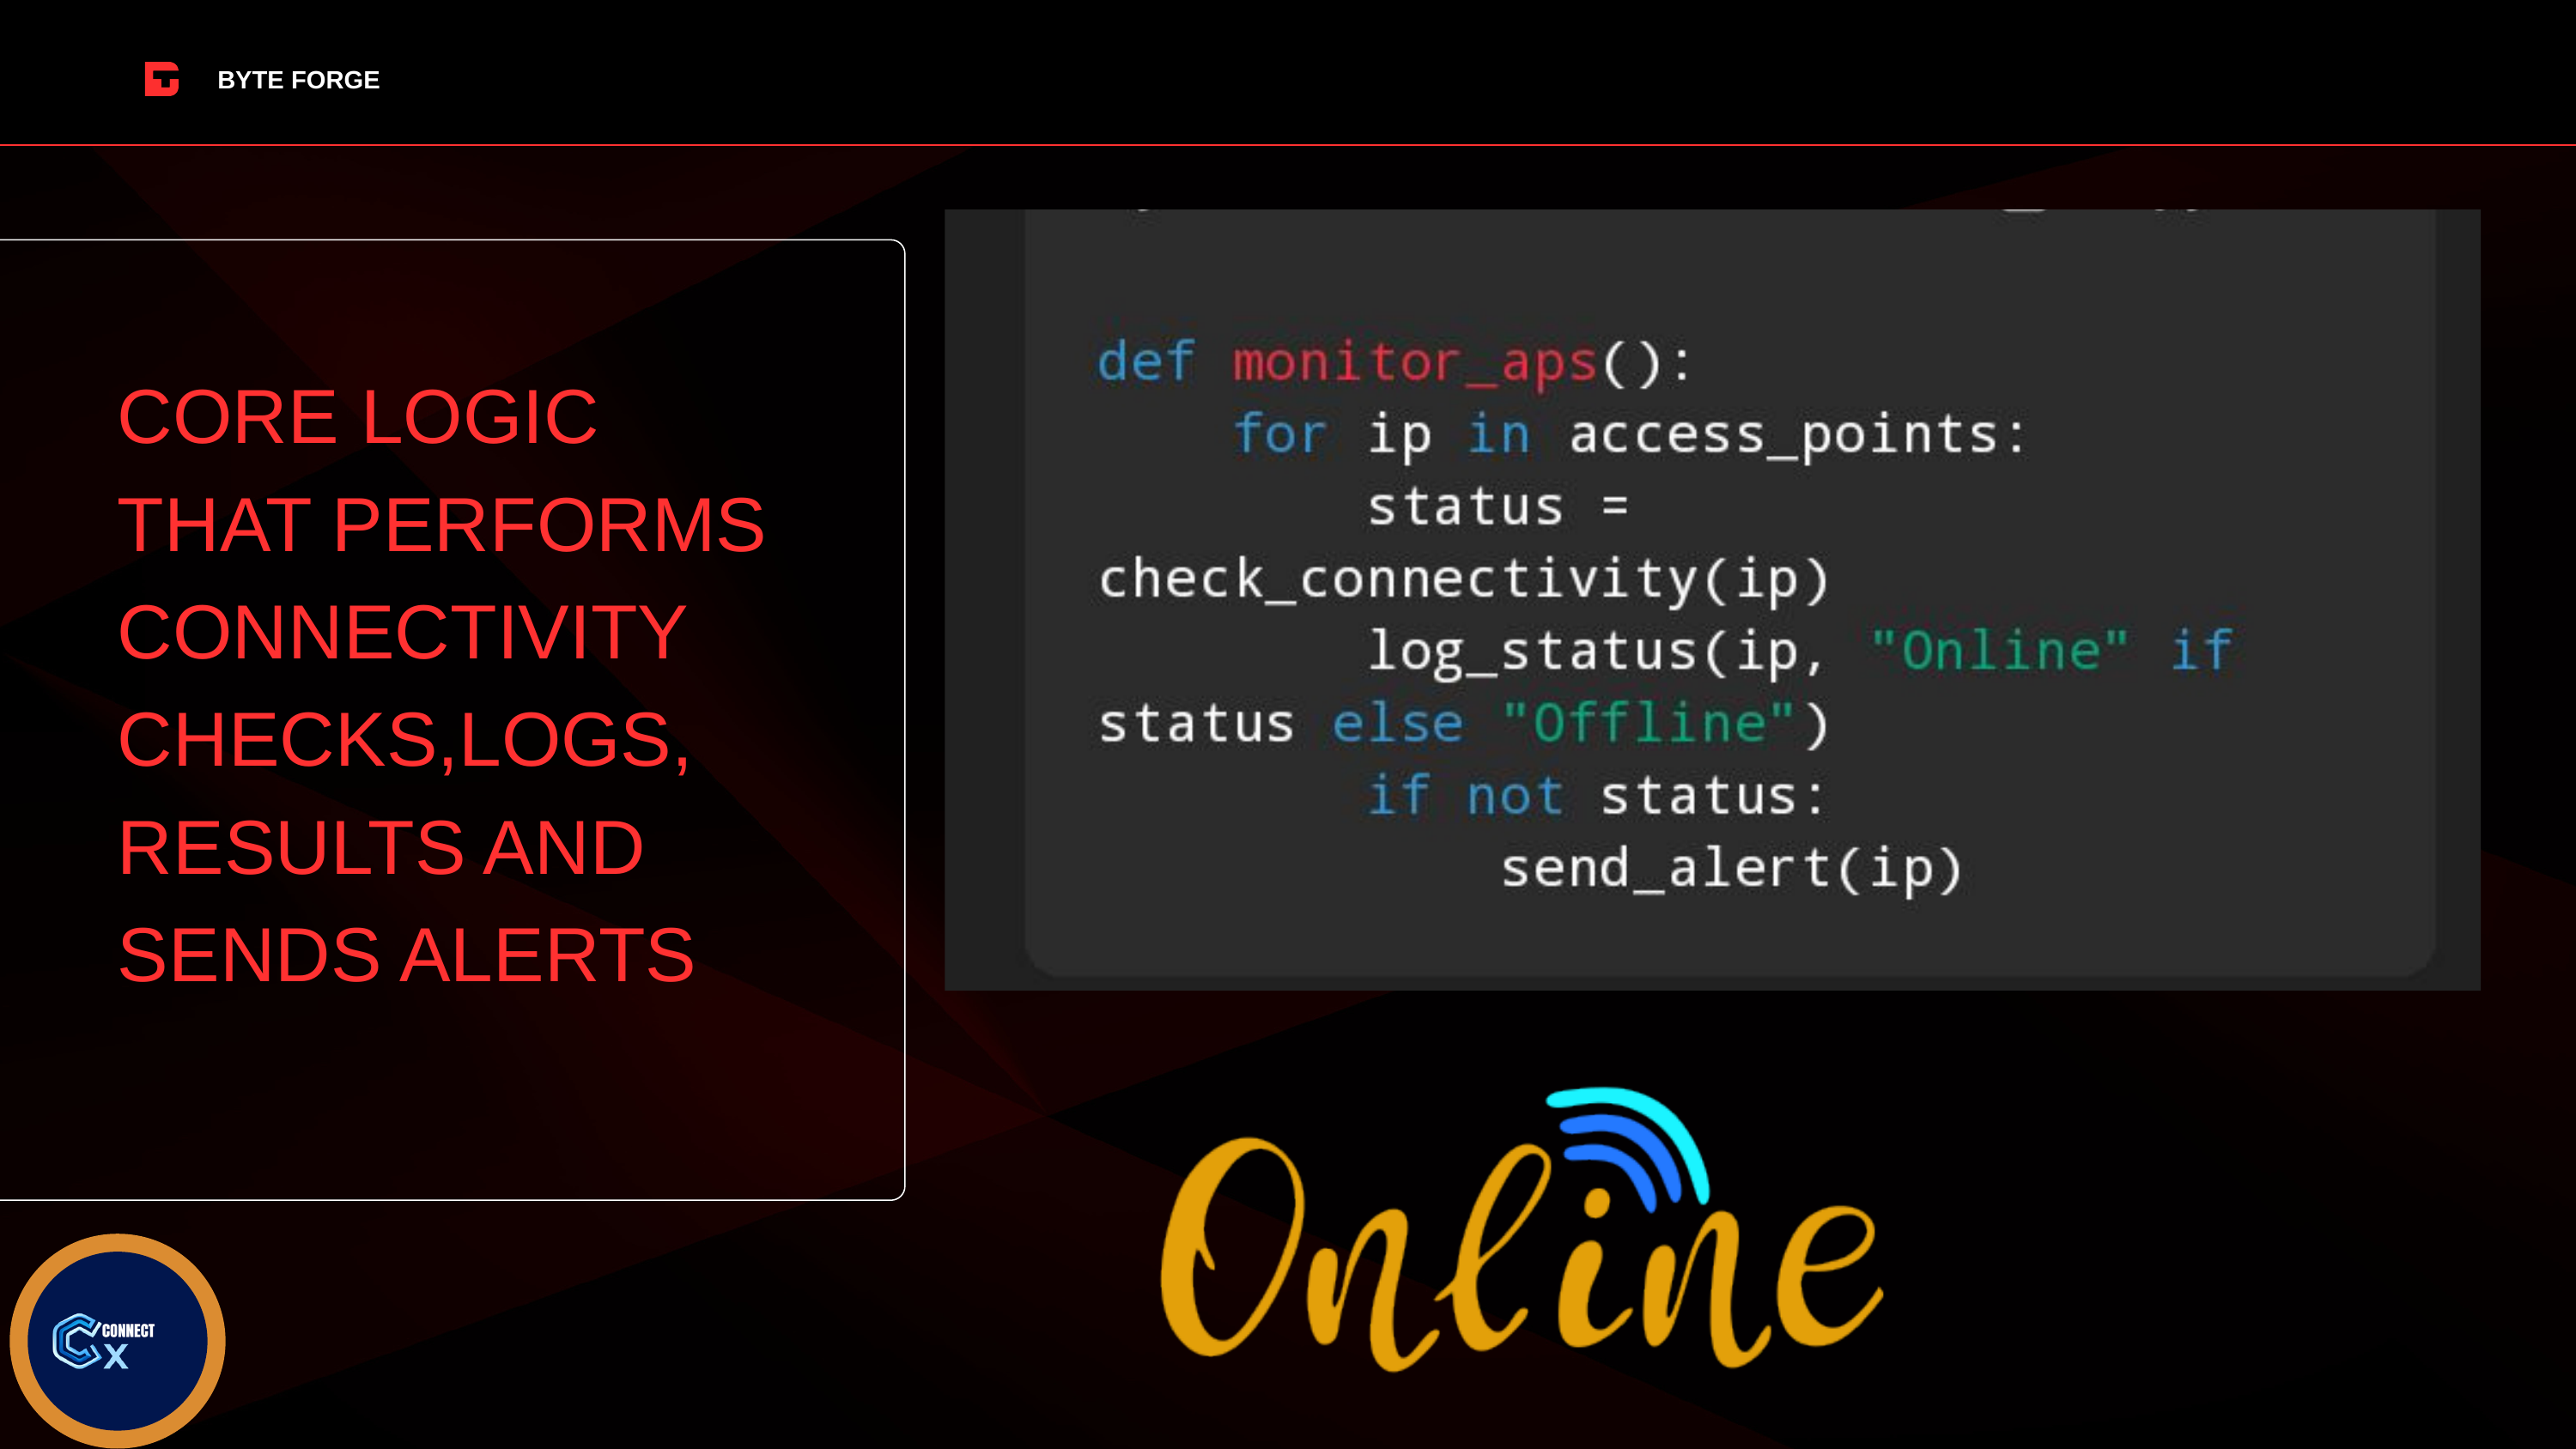

BYTE FORGE

CORE LOGIC THAT PERFORMS CONNECTIVITY CHECKS,LOGS,
RESULTS AND SENDS ALERTS